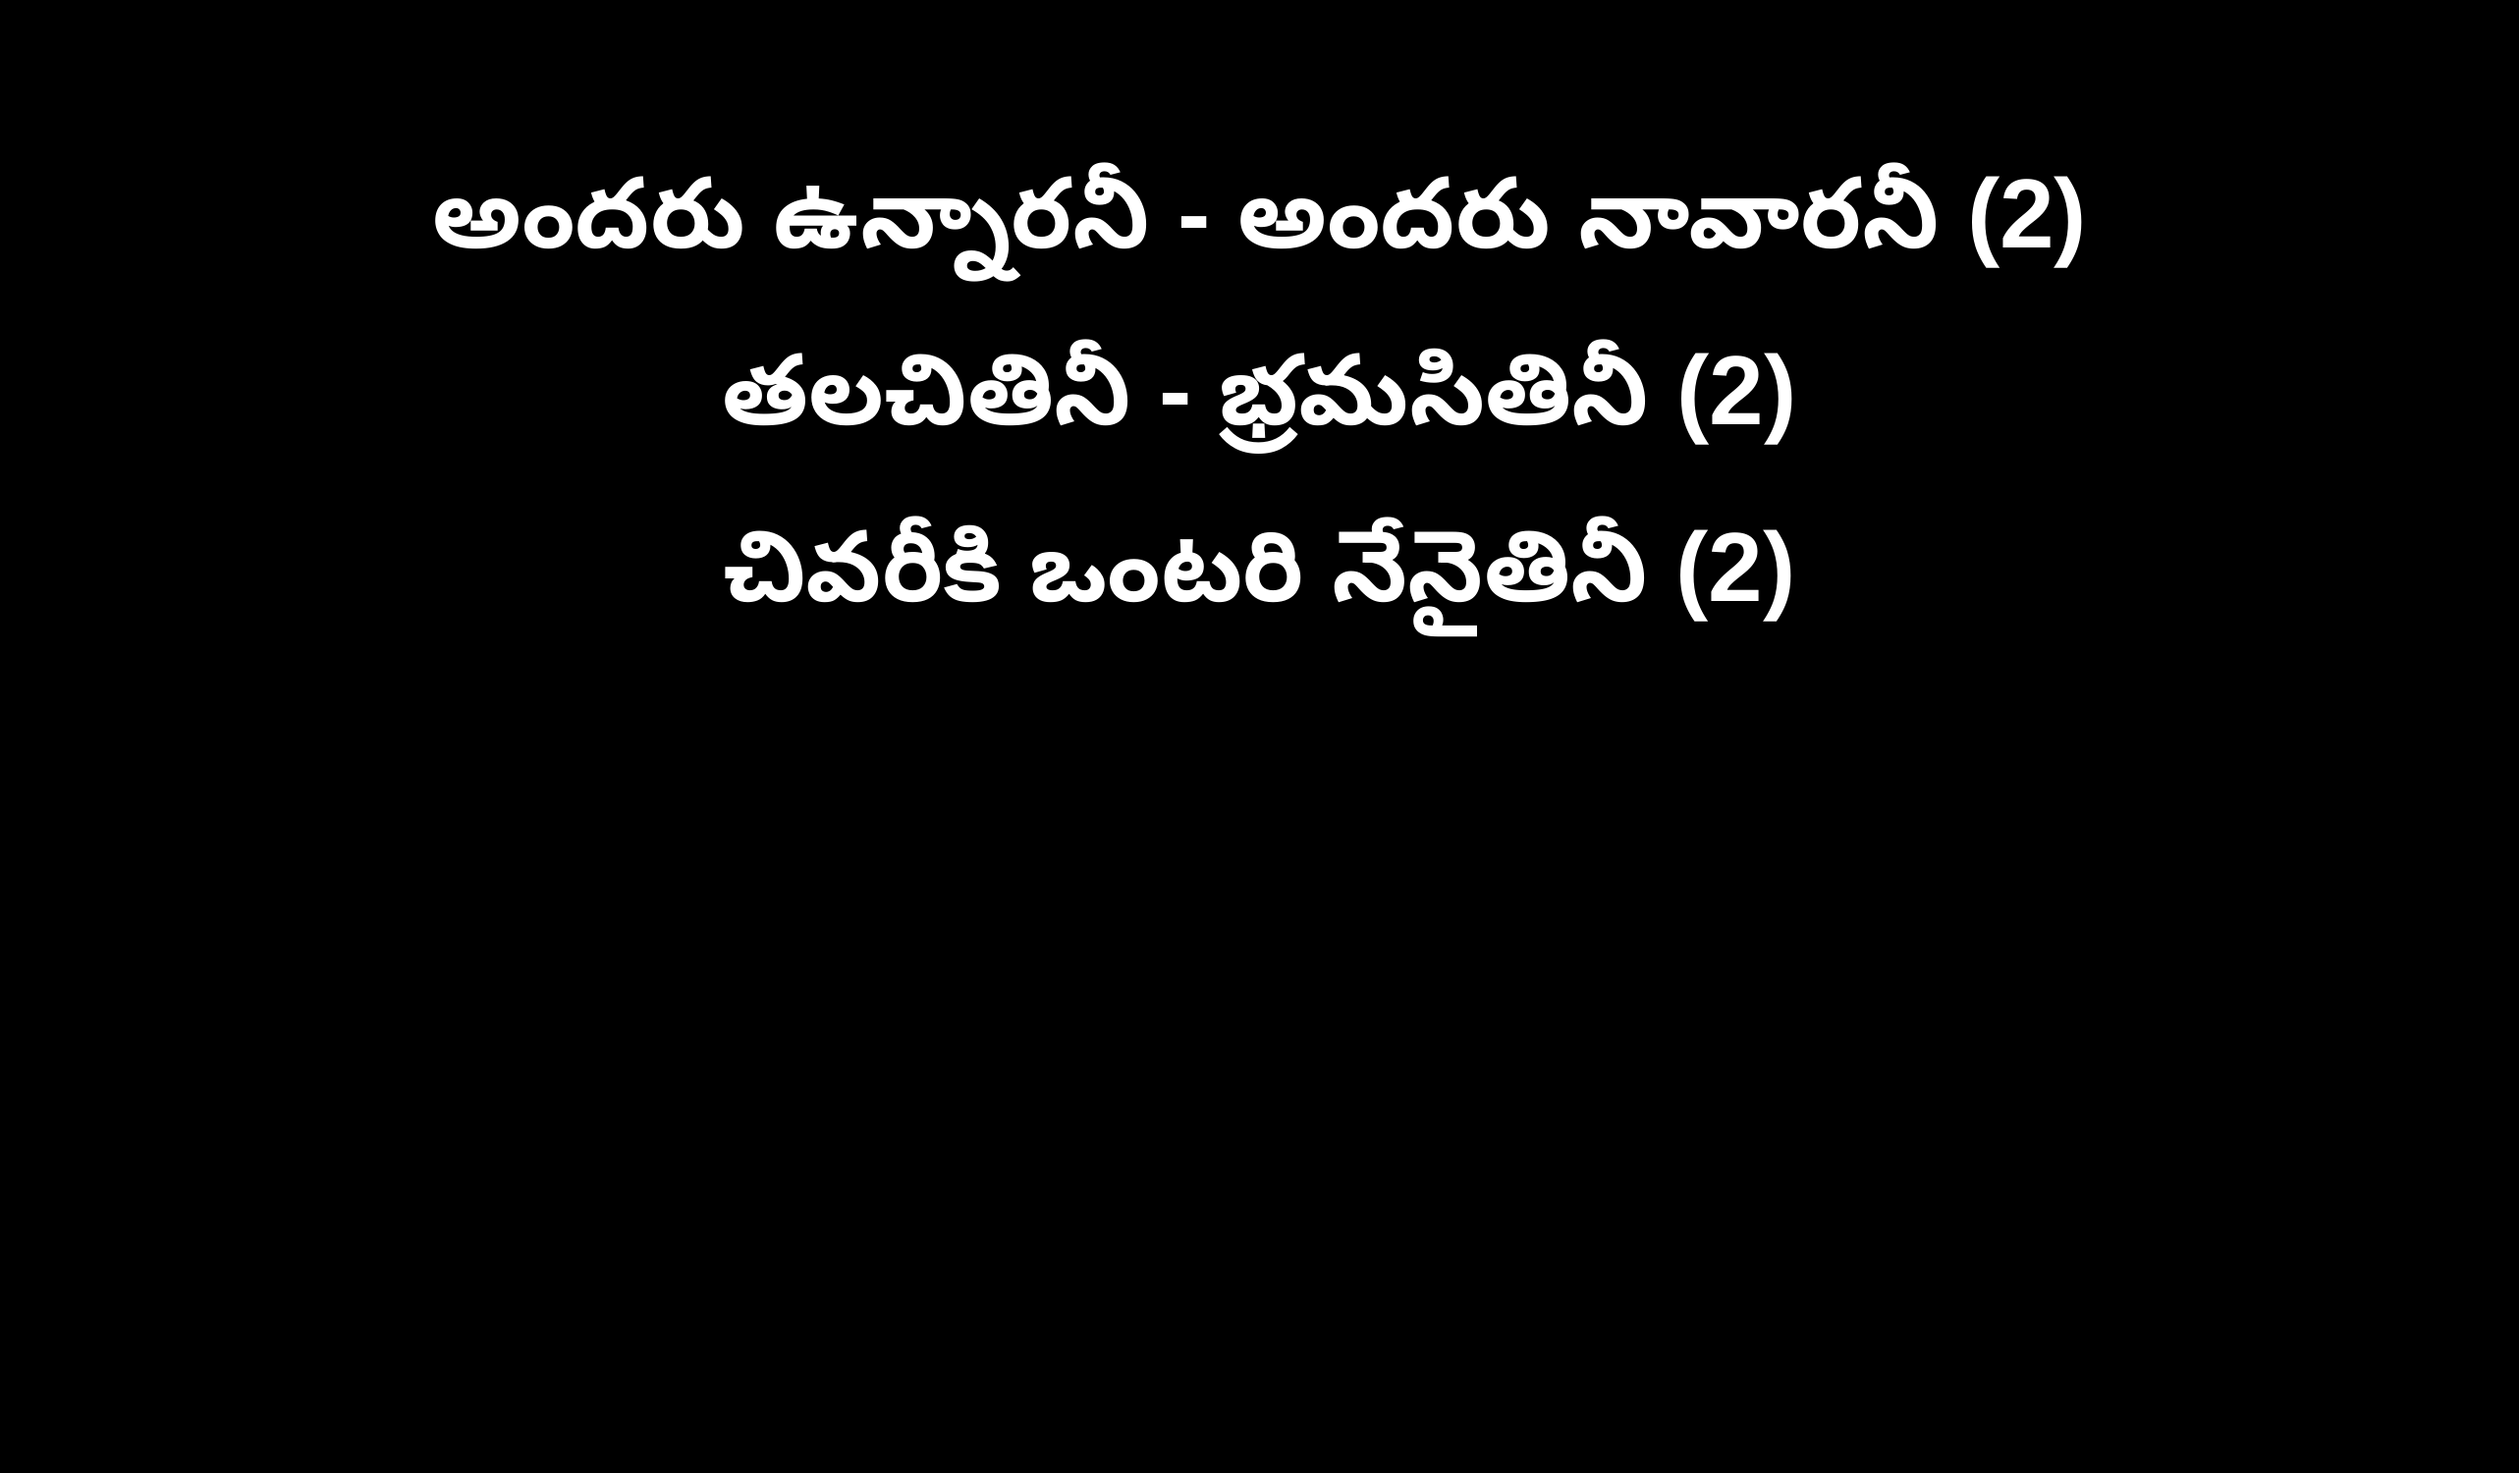

అందరు ఉన్నారనీ - అందరు నావారనీ (2)
తలచితినీ - భ్రమసితినీ (2)
చివరీకి ఒంటరి నేనైతినీ (2)